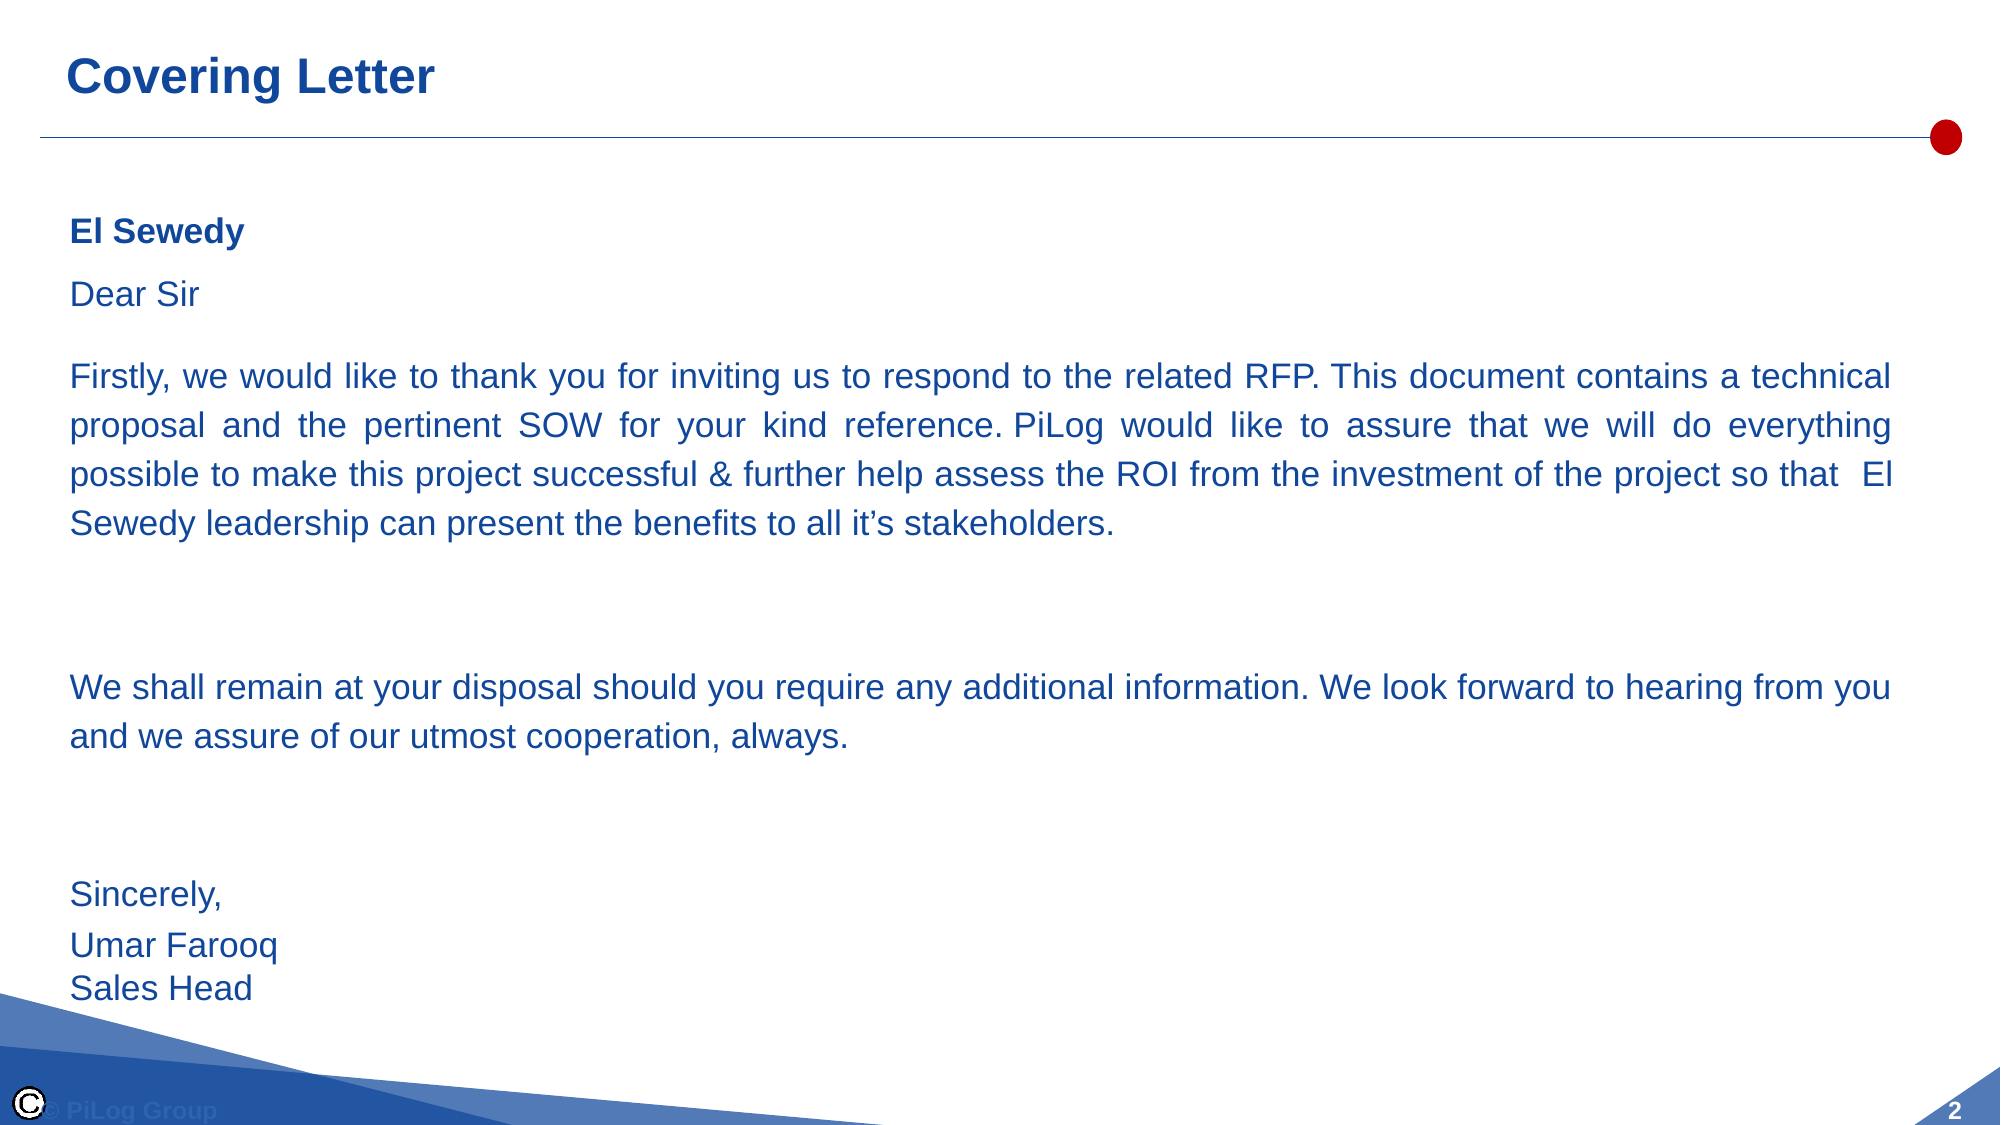

# Covering Letter

El Sewedy
Dear Sir
Firstly, we would like to thank you for inviting us to respond to the related RFP. This document contains a technical proposal and the pertinent SOW for your kind reference. PiLog would like to assure that we will do everything possible to make this project successful & further help assess the ROI from the investment of the project so that  El Sewedy leadership can present the benefits to all it’s stakeholders.

We shall remain at your disposal should you require any additional information. We look forward to hearing from you and we assure of our utmost cooperation, always.

Sincerely,
Umar Farooq
Sales Head
© PiLog Group
2
www.piloggroup.com
Restricted Use